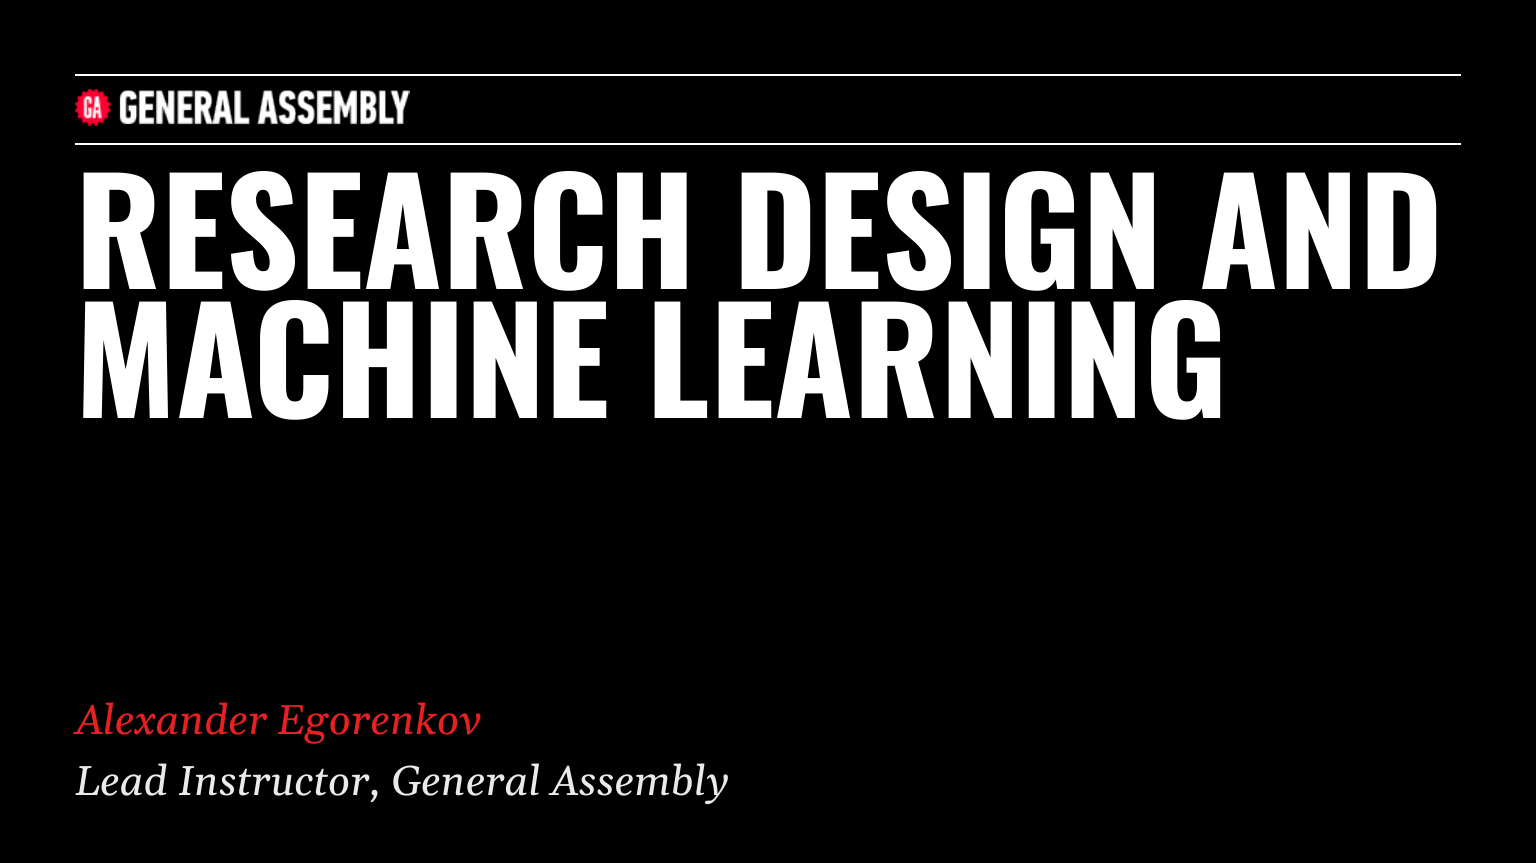

RESEARCH DESIGN AND MACHINE LEARNING
Alexander Egorenkov
Lead Instructor, General Assembly